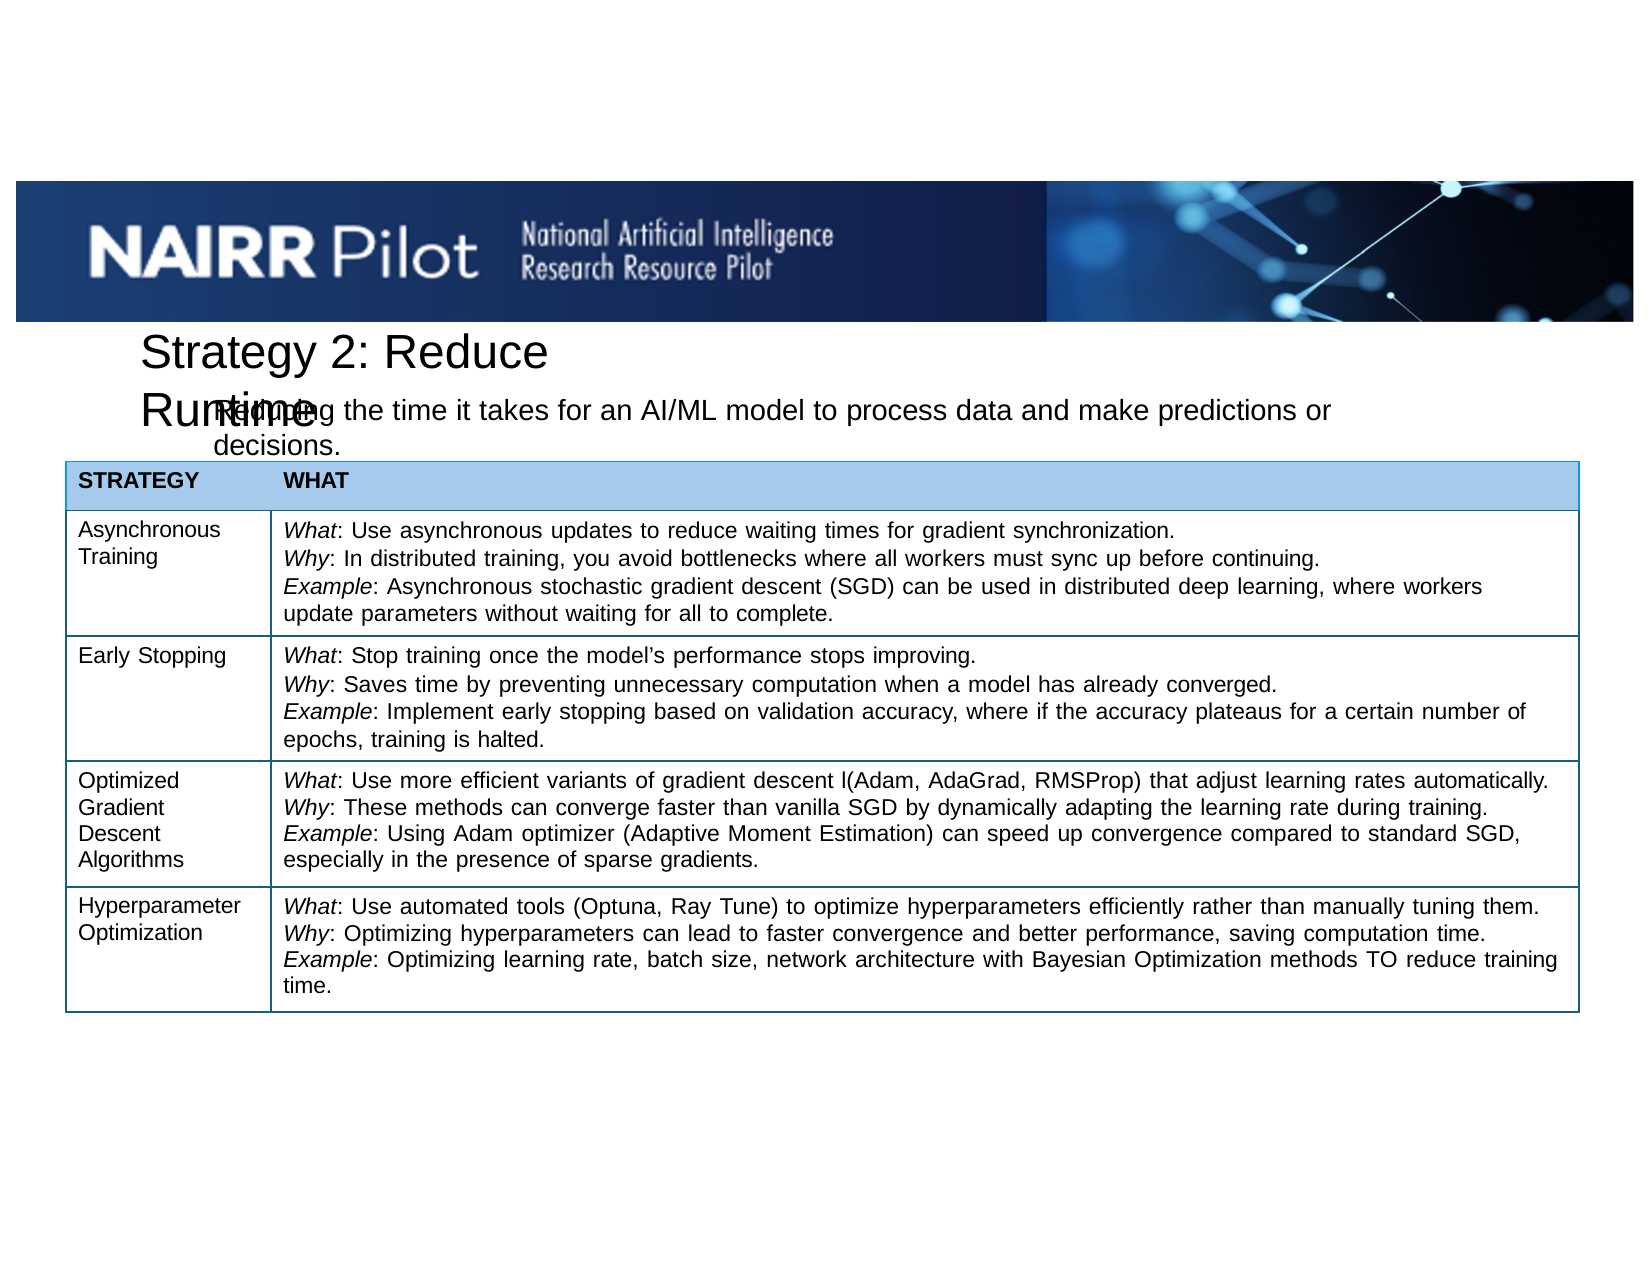

# Strategy 2: Reduce Runtime
Reducing the time it takes for an AI/ML model to process data and make predictions or decisions.
| STRATEGY | WHAT |
| --- | --- |
| Asynchronous Training | What: Use asynchronous updates to reduce waiting times for gradient synchronization. Why: In distributed training, you avoid bottlenecks where all workers must sync up before continuing. Example: Asynchronous stochastic gradient descent (SGD) can be used in distributed deep learning, where workers update parameters without waiting for all to complete. |
| Early Stopping | What: Stop training once the model’s performance stops improving. Why: Saves time by preventing unnecessary computation when a model has already converged. Example: Implement early stopping based on validation accuracy, where if the accuracy plateaus for a certain number of epochs, training is halted. |
| Optimized Gradient Descent Algorithms | What: Use more efficient variants of gradient descent l(Adam, AdaGrad, RMSProp) that adjust learning rates automatically. Why: These methods can converge faster than vanilla SGD by dynamically adapting the learning rate during training. Example: Using Adam optimizer (Adaptive Moment Estimation) can speed up convergence compared to standard SGD, especially in the presence of sparse gradients. |
| Hyperparameter Optimization | What: Use automated tools (Optuna, Ray Tune) to optimize hyperparameters efficiently rather than manually tuning them. Why: Optimizing hyperparameters can lead to faster convergence and better performance, saving computation time. Example: Optimizing learning rate, batch size, network architecture with Bayesian Optimization methods TO reduce training time. |